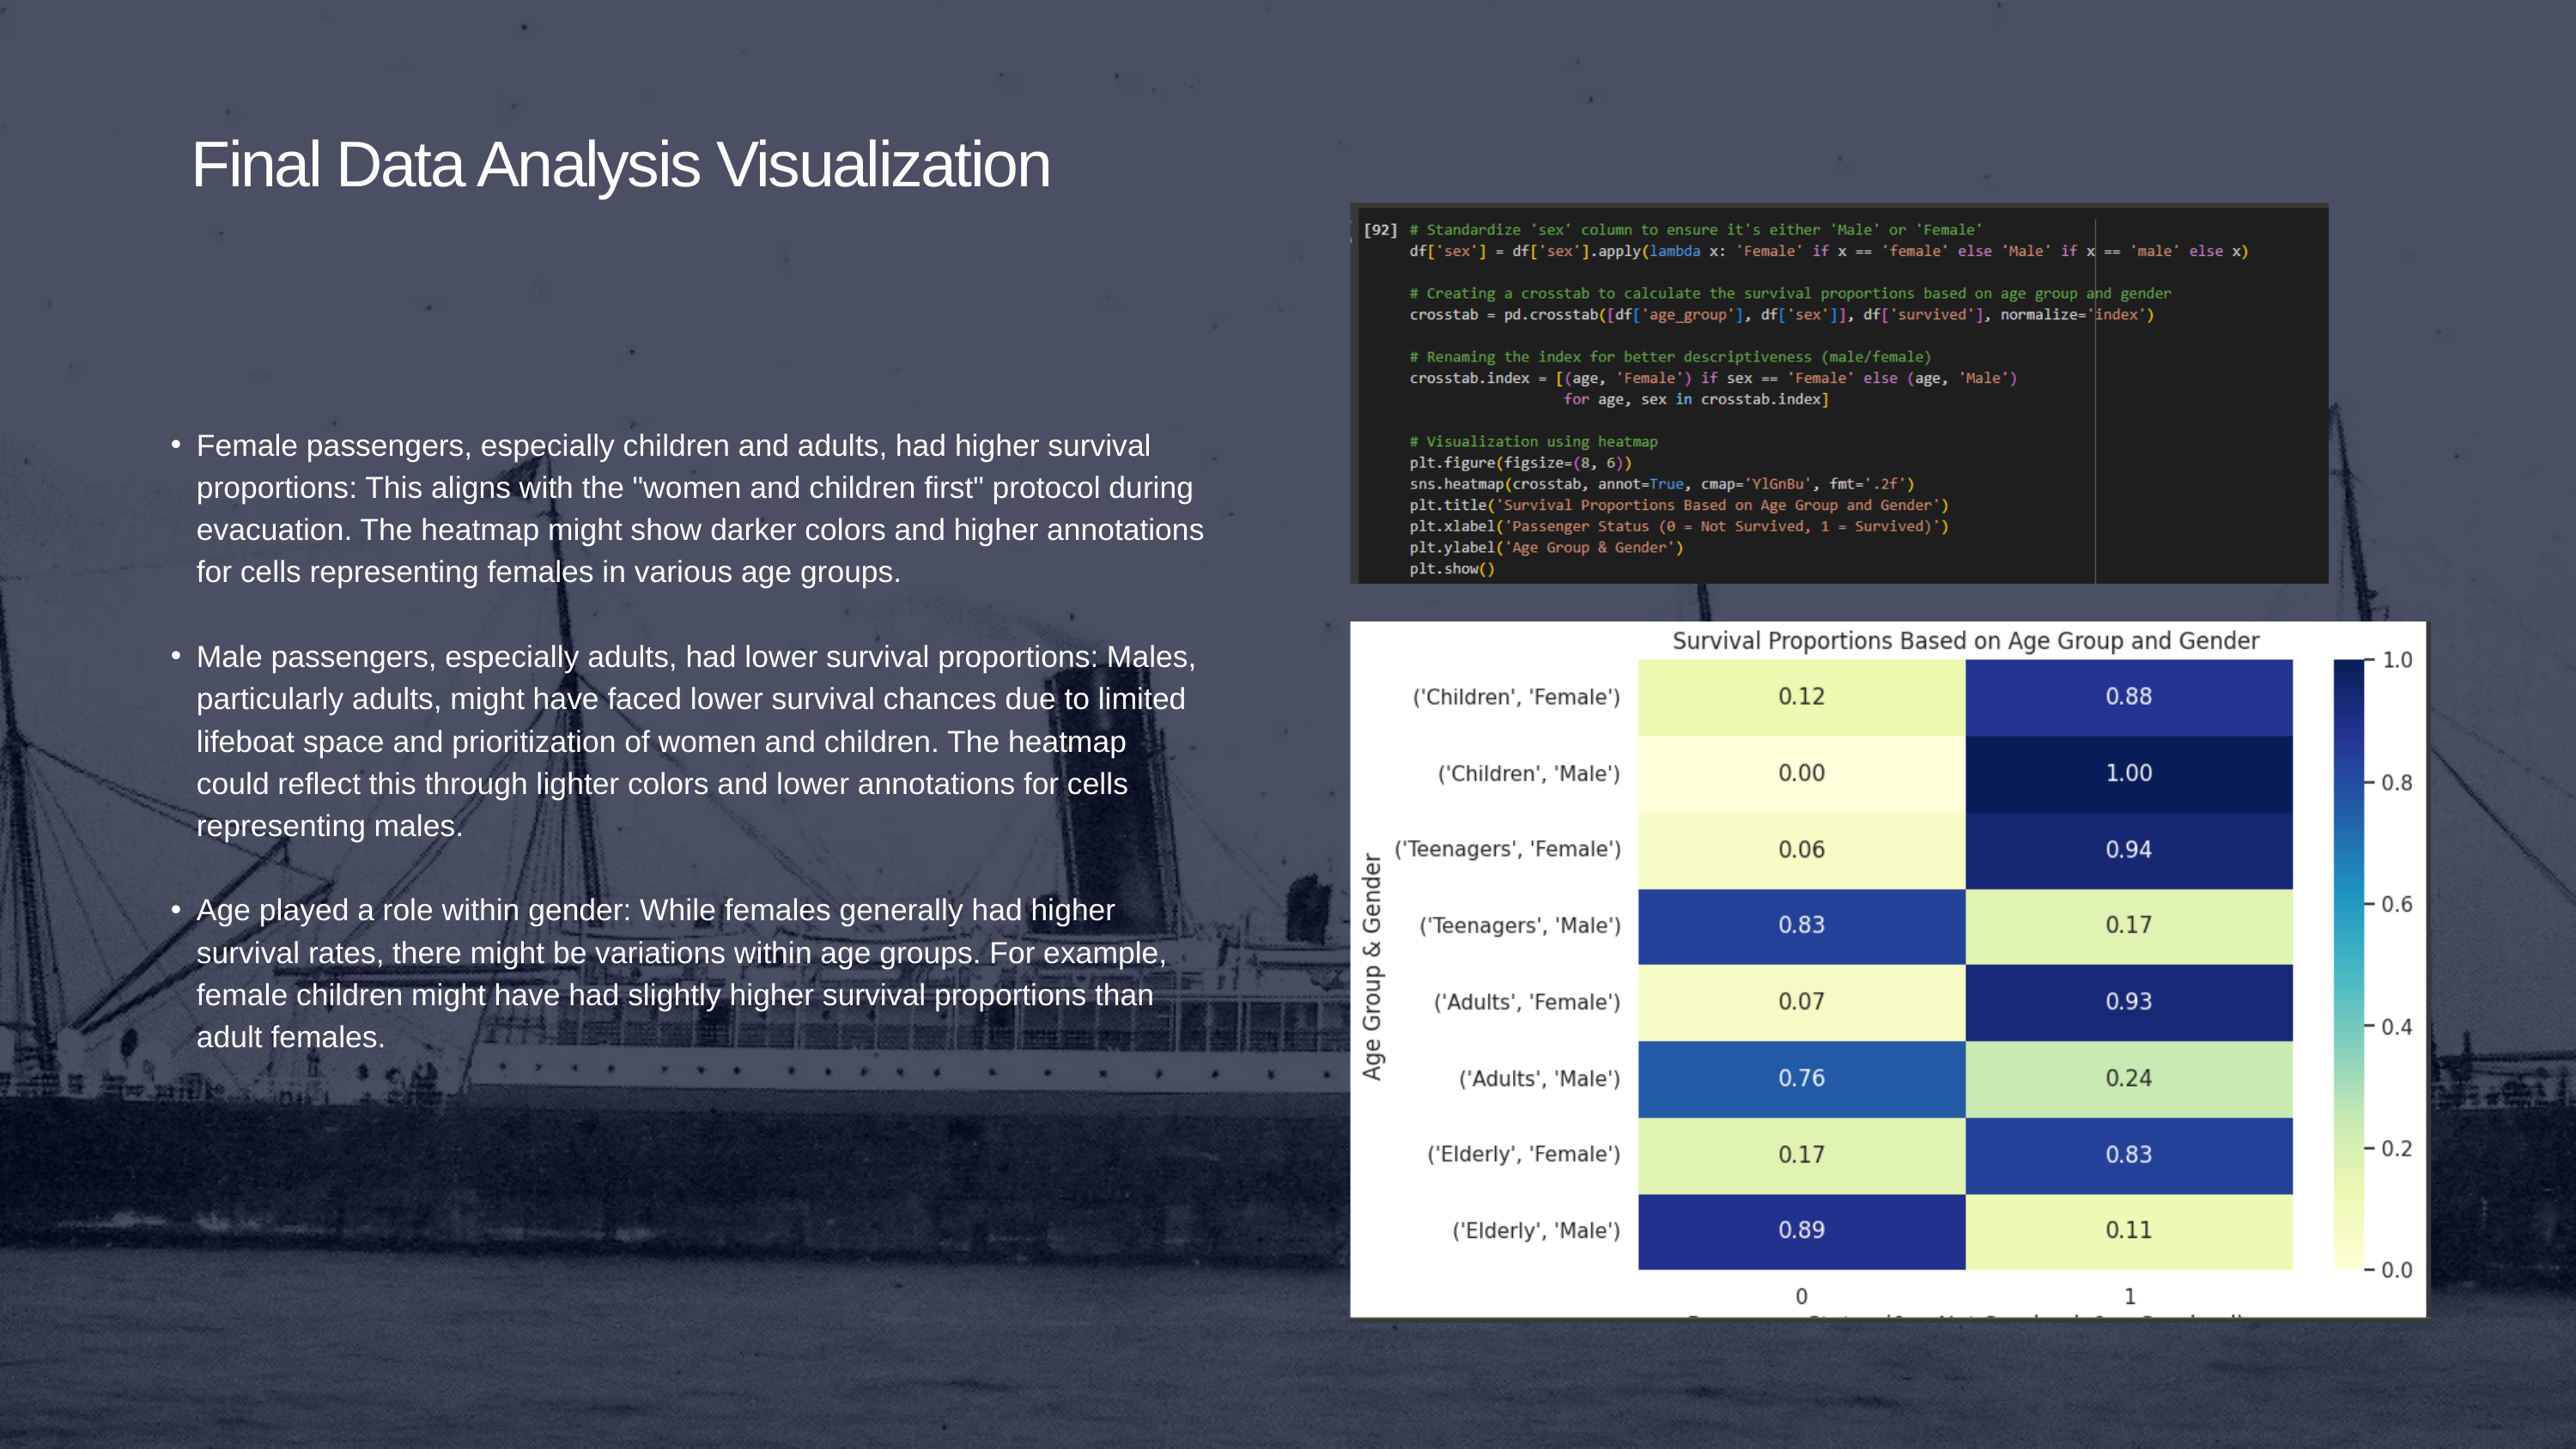

Final Data Analysis Visualization

Female passengers, especially children and adults, had higher survival proportions: This aligns with the "women and children first" protocol during evacuation. The heatmap might show darker colors and higher annotations for cells representing females in various age groups.

Male passengers, especially adults, had lower survival proportions: Males, particularly adults, might have faced lower survival chances due to limited lifeboat space and prioritization of women and children. The heatmap could reflect this through lighter colors and lower annotations for cells representing males.

Age played a role within gender: While females generally had higher survival rates, there might be variations within age groups. For example, female children might have had slightly higher survival proportions than adult females.